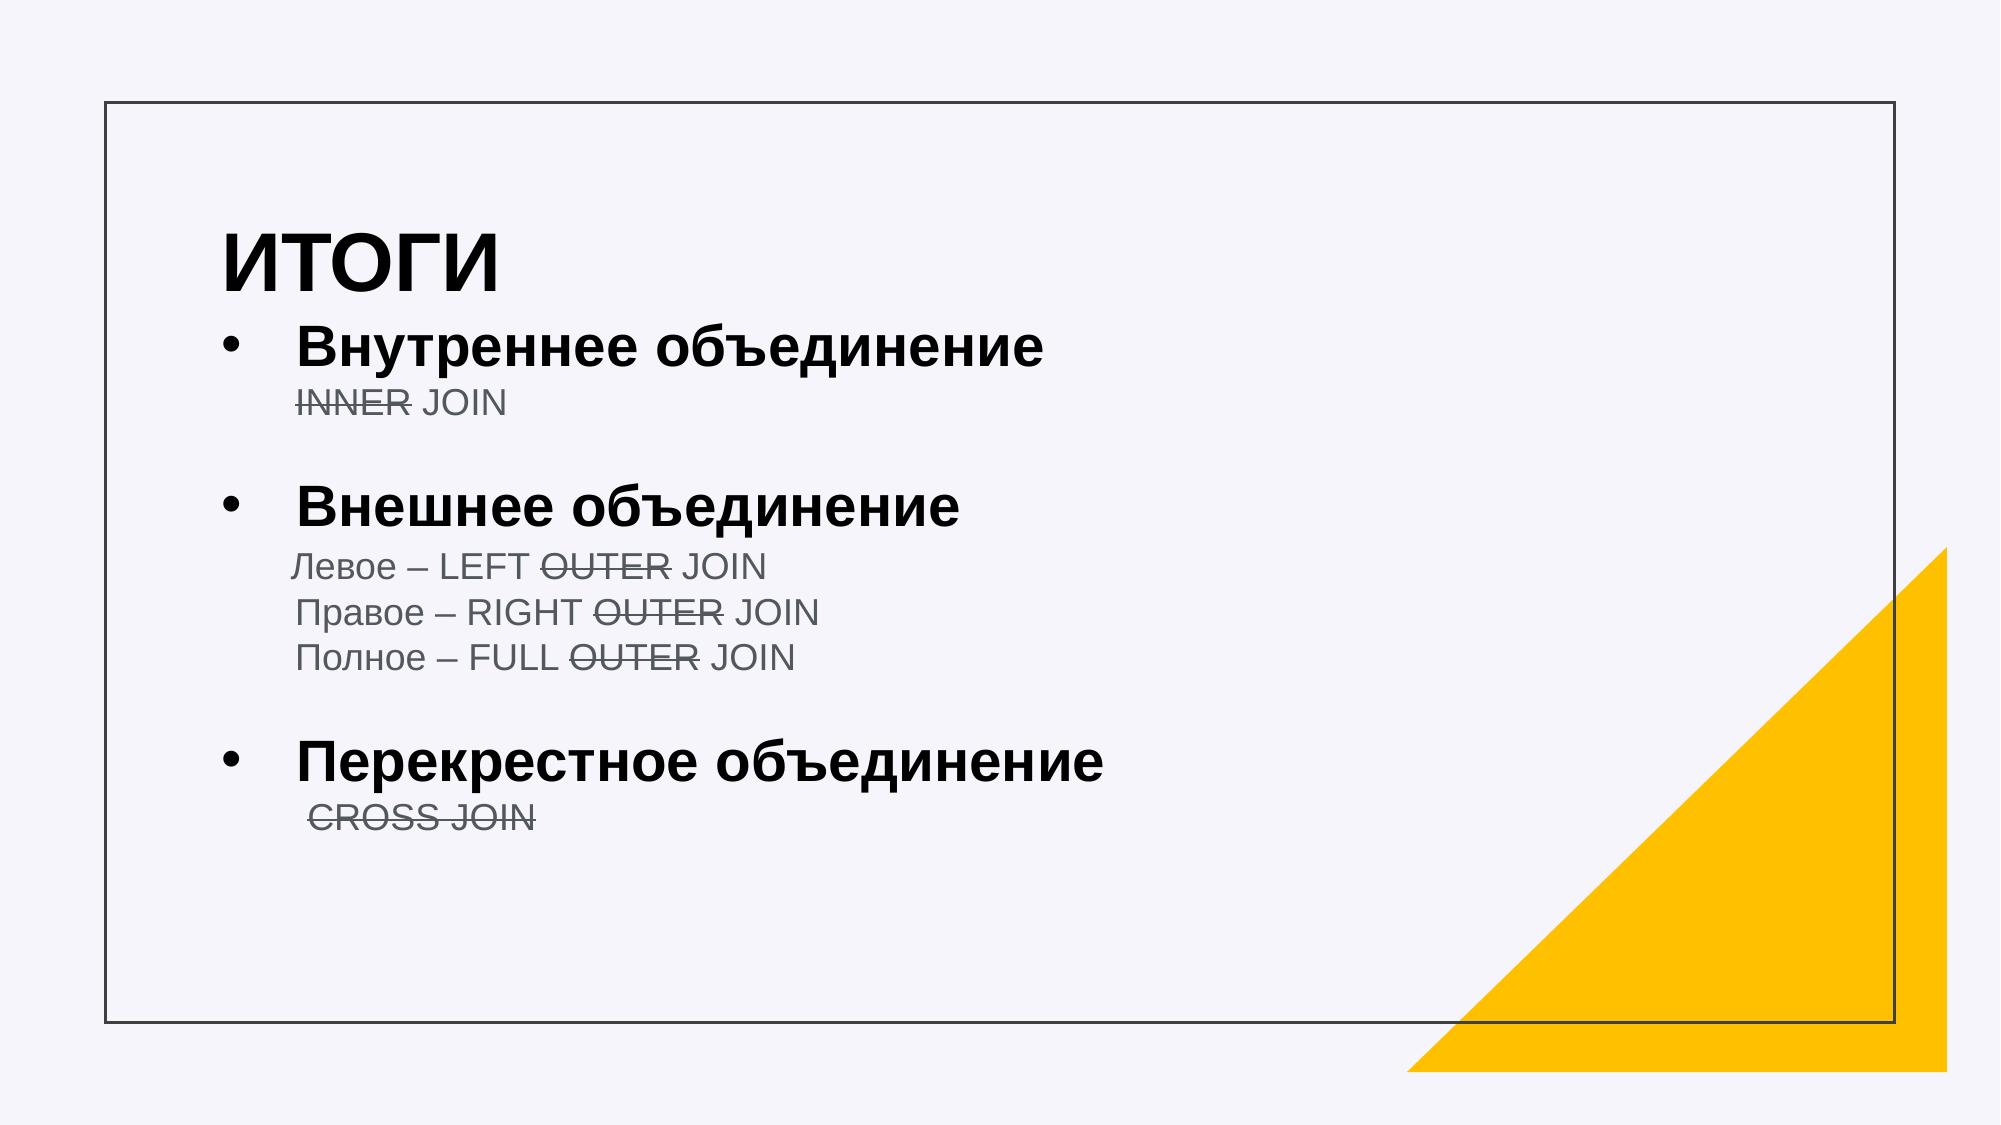

ИТОГИ
Внутреннее объединение
       INNER JOIN

Внешнее объединение
      Левое – LEFT OUTER JOIN
       Правое – RIGHT OUTER JOIN
       Полное – FULL OUTER JOIN

Перекрестное объединение
 CROSS JOIN